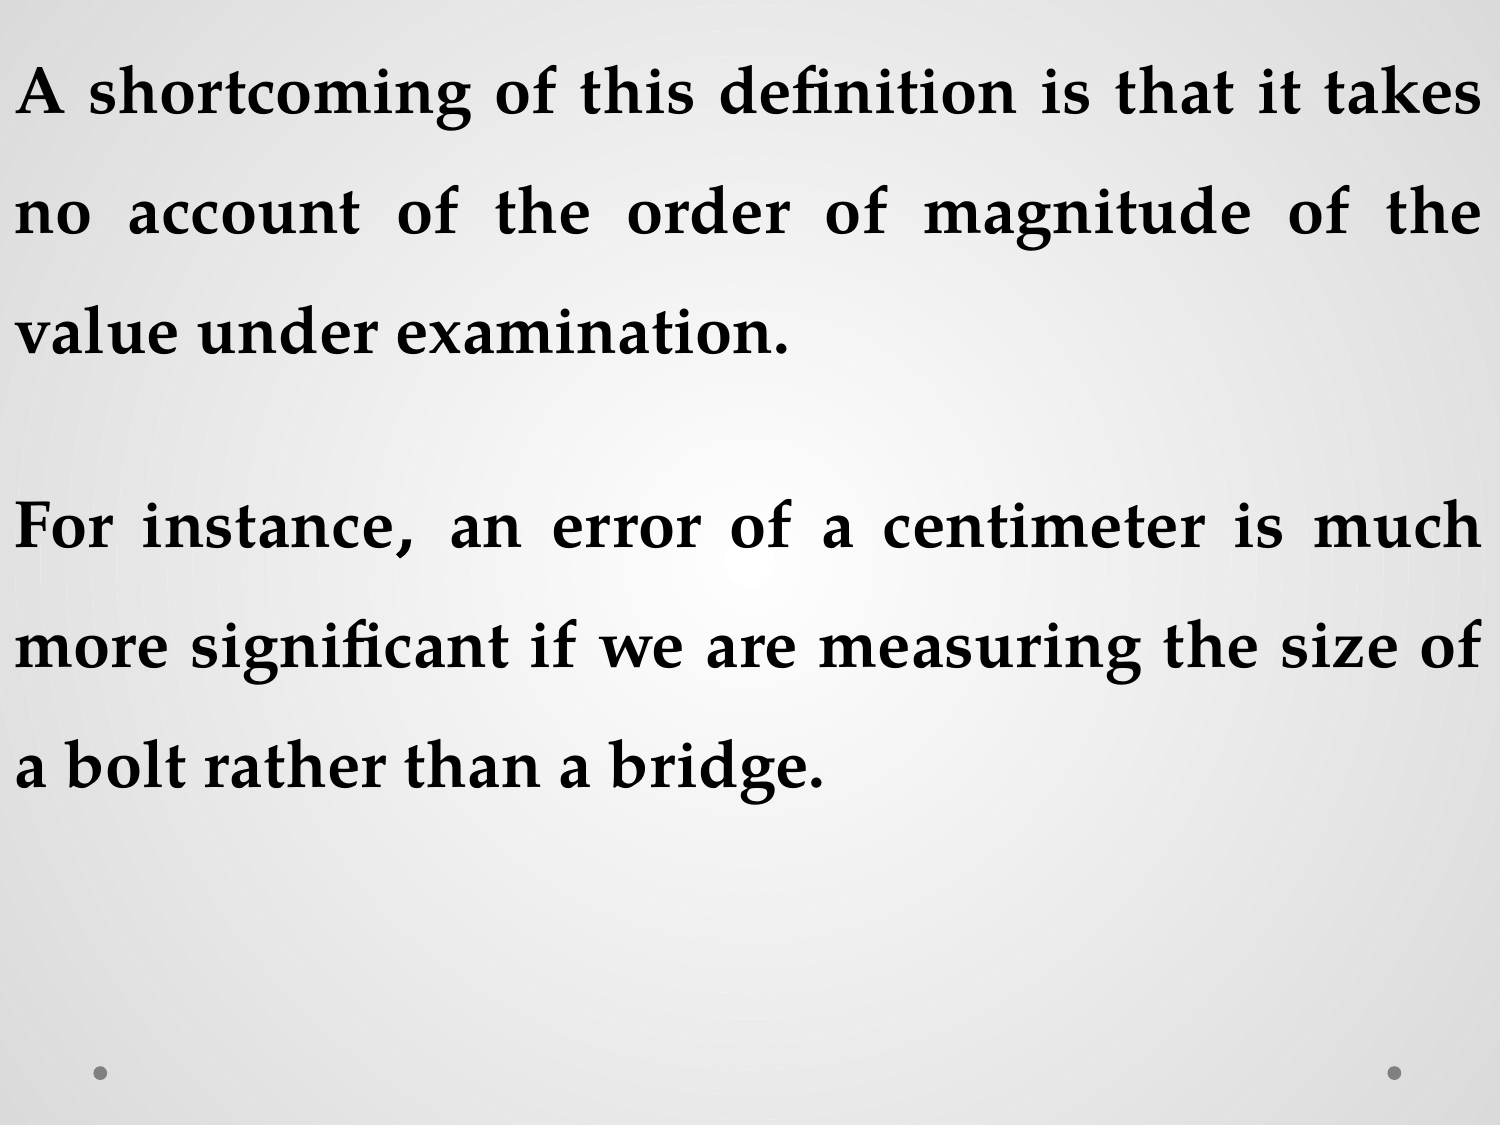

A shortcoming of this definition is that it takes no account of the order of magnitude of the value under examination.
For instance, an error of a centimeter is much more significant if we are measuring the size of a bolt rather than a bridge.